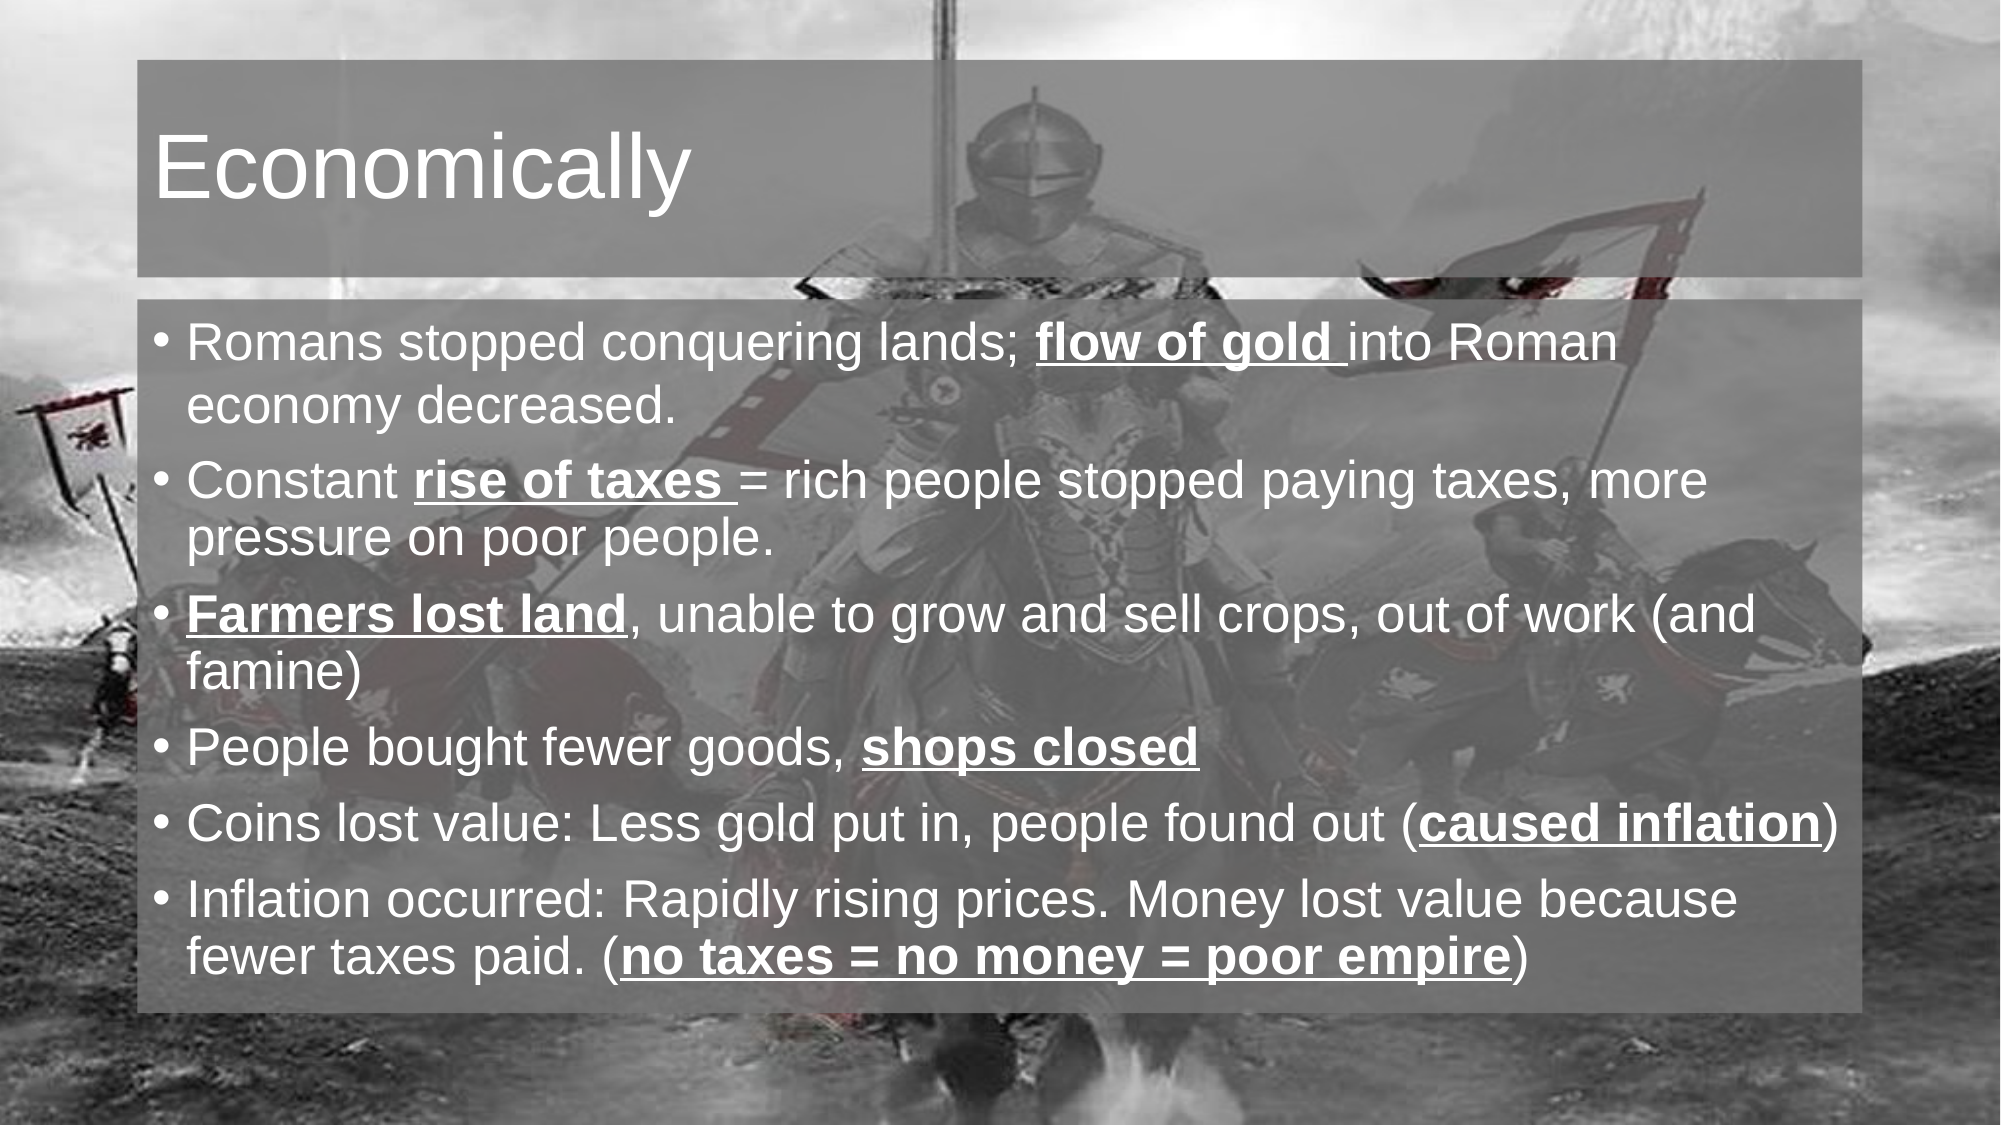

# Economically
Romans stopped conquering lands; flow of gold into Roman economy decreased.
Constant rise of taxes = rich people stopped paying taxes, more pressure on poor people.
Farmers lost land, unable to grow and sell crops, out of work (and famine)
People bought fewer goods, shops closed
Coins lost value: Less gold put in, people found out (caused inflation)
Inflation occurred: Rapidly rising prices. Money lost value because fewer taxes paid. (no taxes = no money = poor empire)